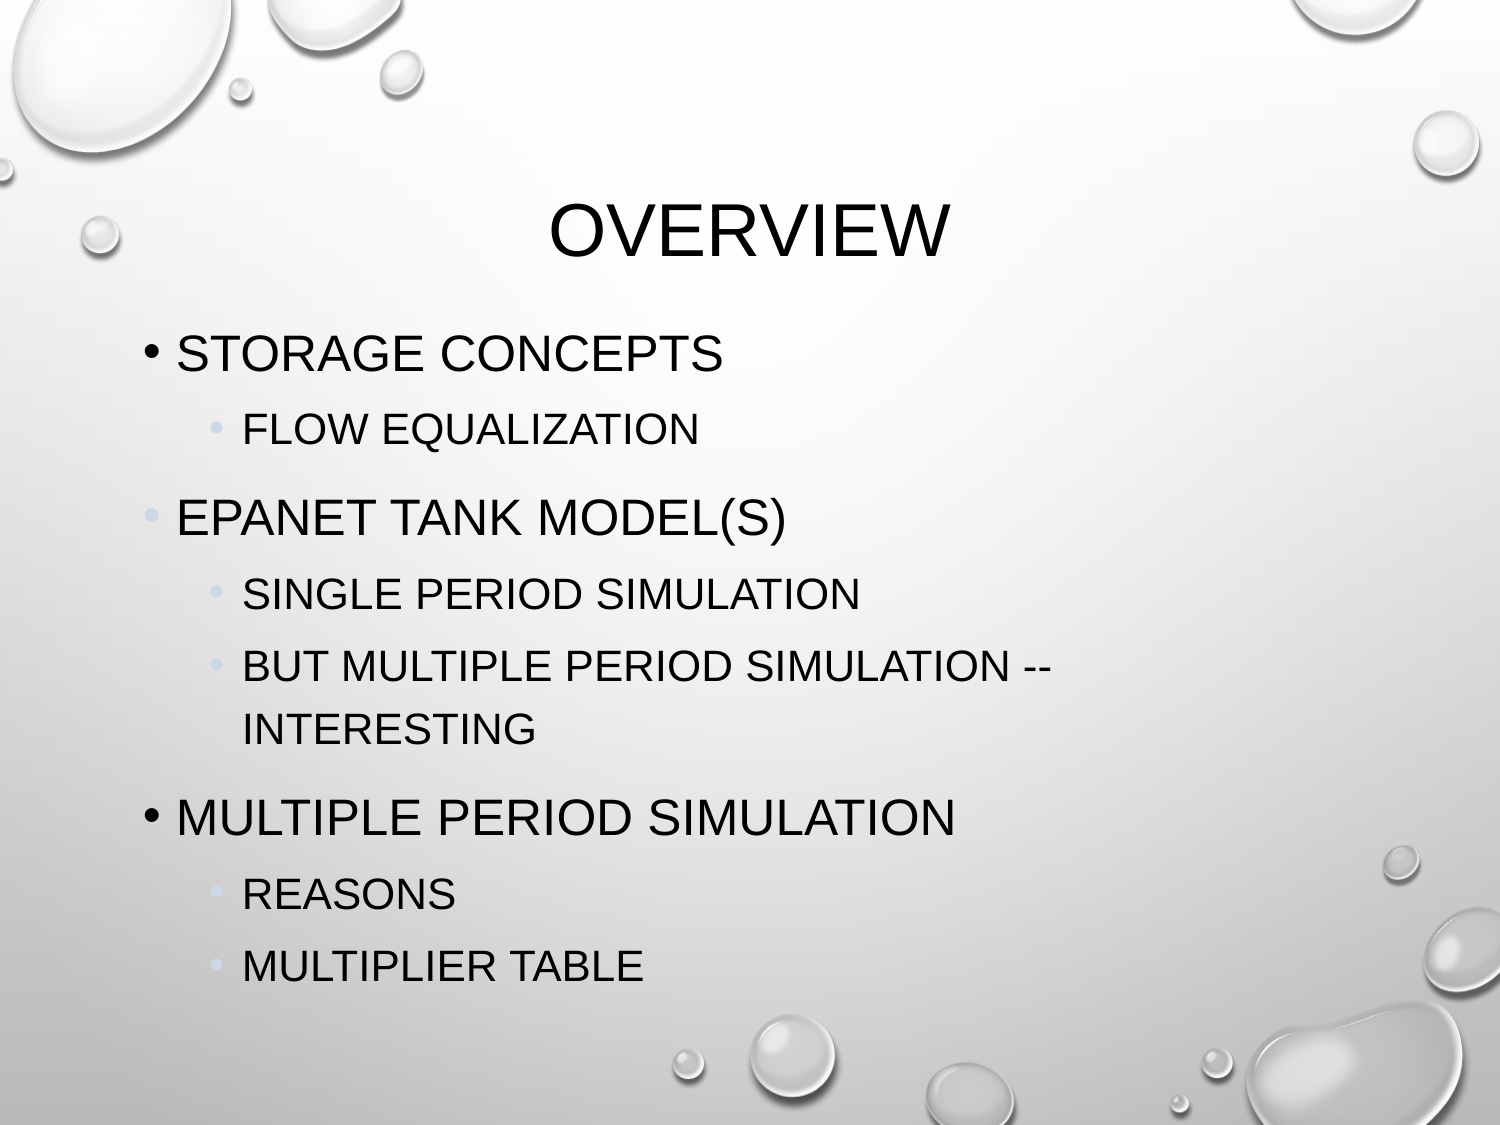

# Overview
Storage Concepts
Flow equalization
EPANET Tank Model(s)
Single period simulation
But multiple period simulation -- interesting
Multiple Period Simulation
Reasons
Multiplier Table